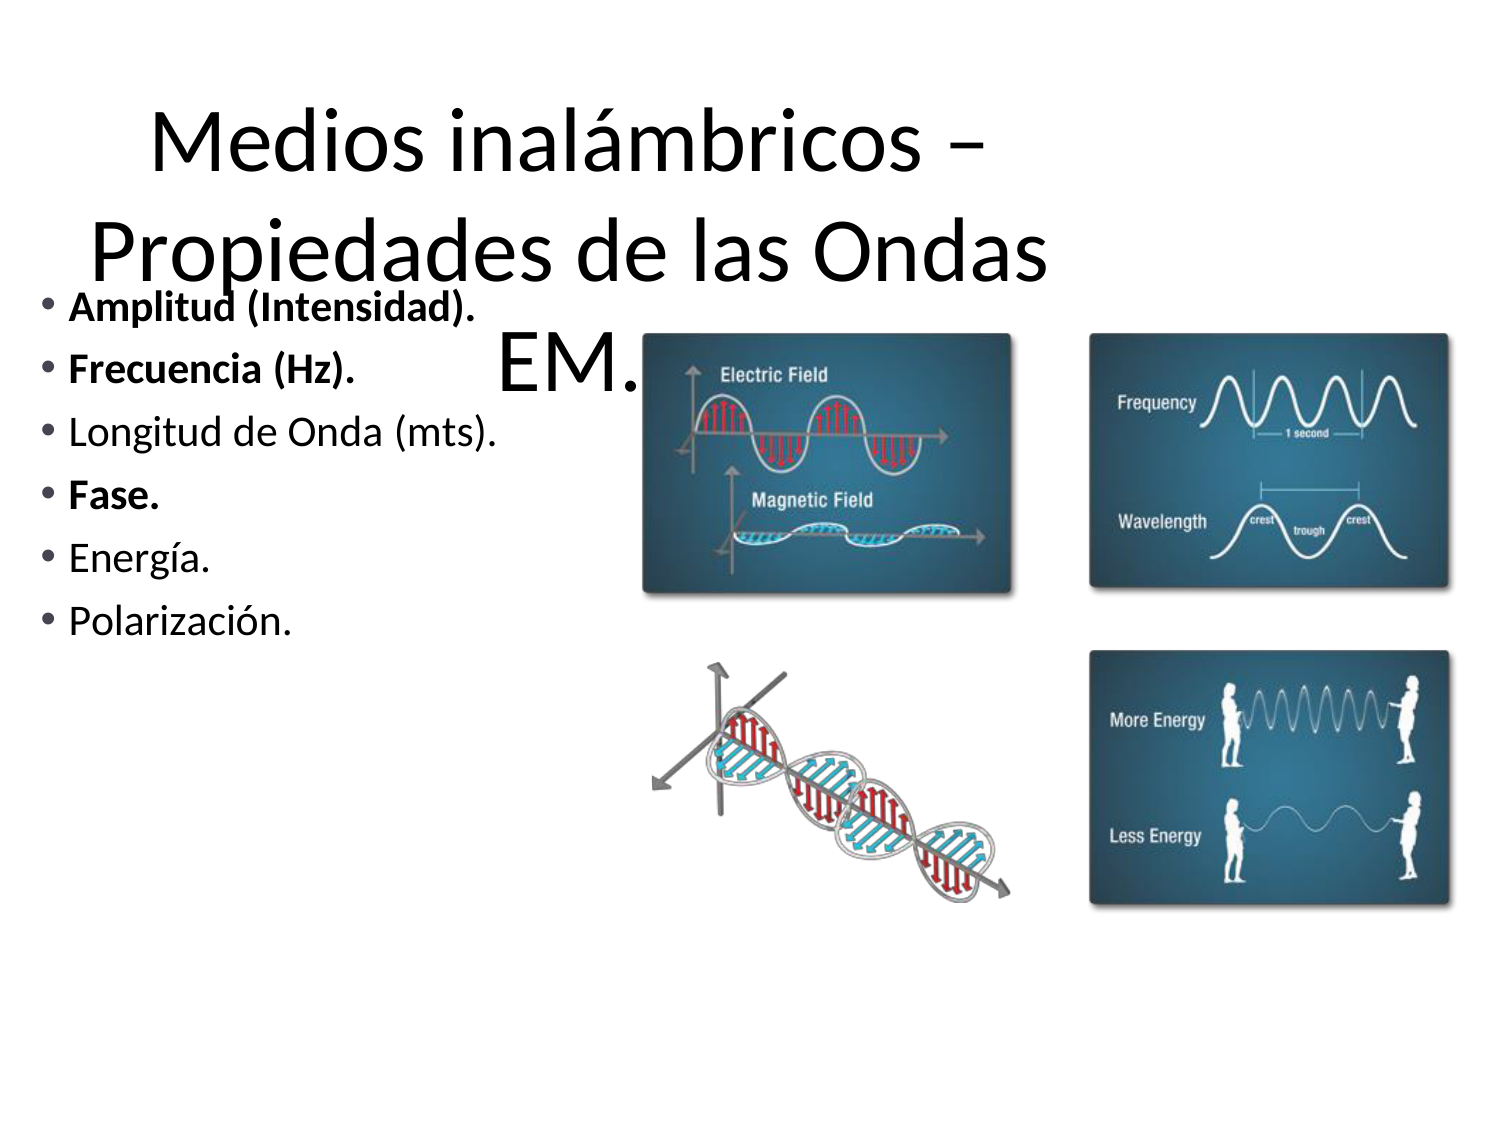

# Medios inalámbricos – Propiedades de las Ondas EM.
Amplitud (Intensidad).
Frecuencia (Hz).
Longitud de Onda (mts).
Fase.
Energía.
Polarización.